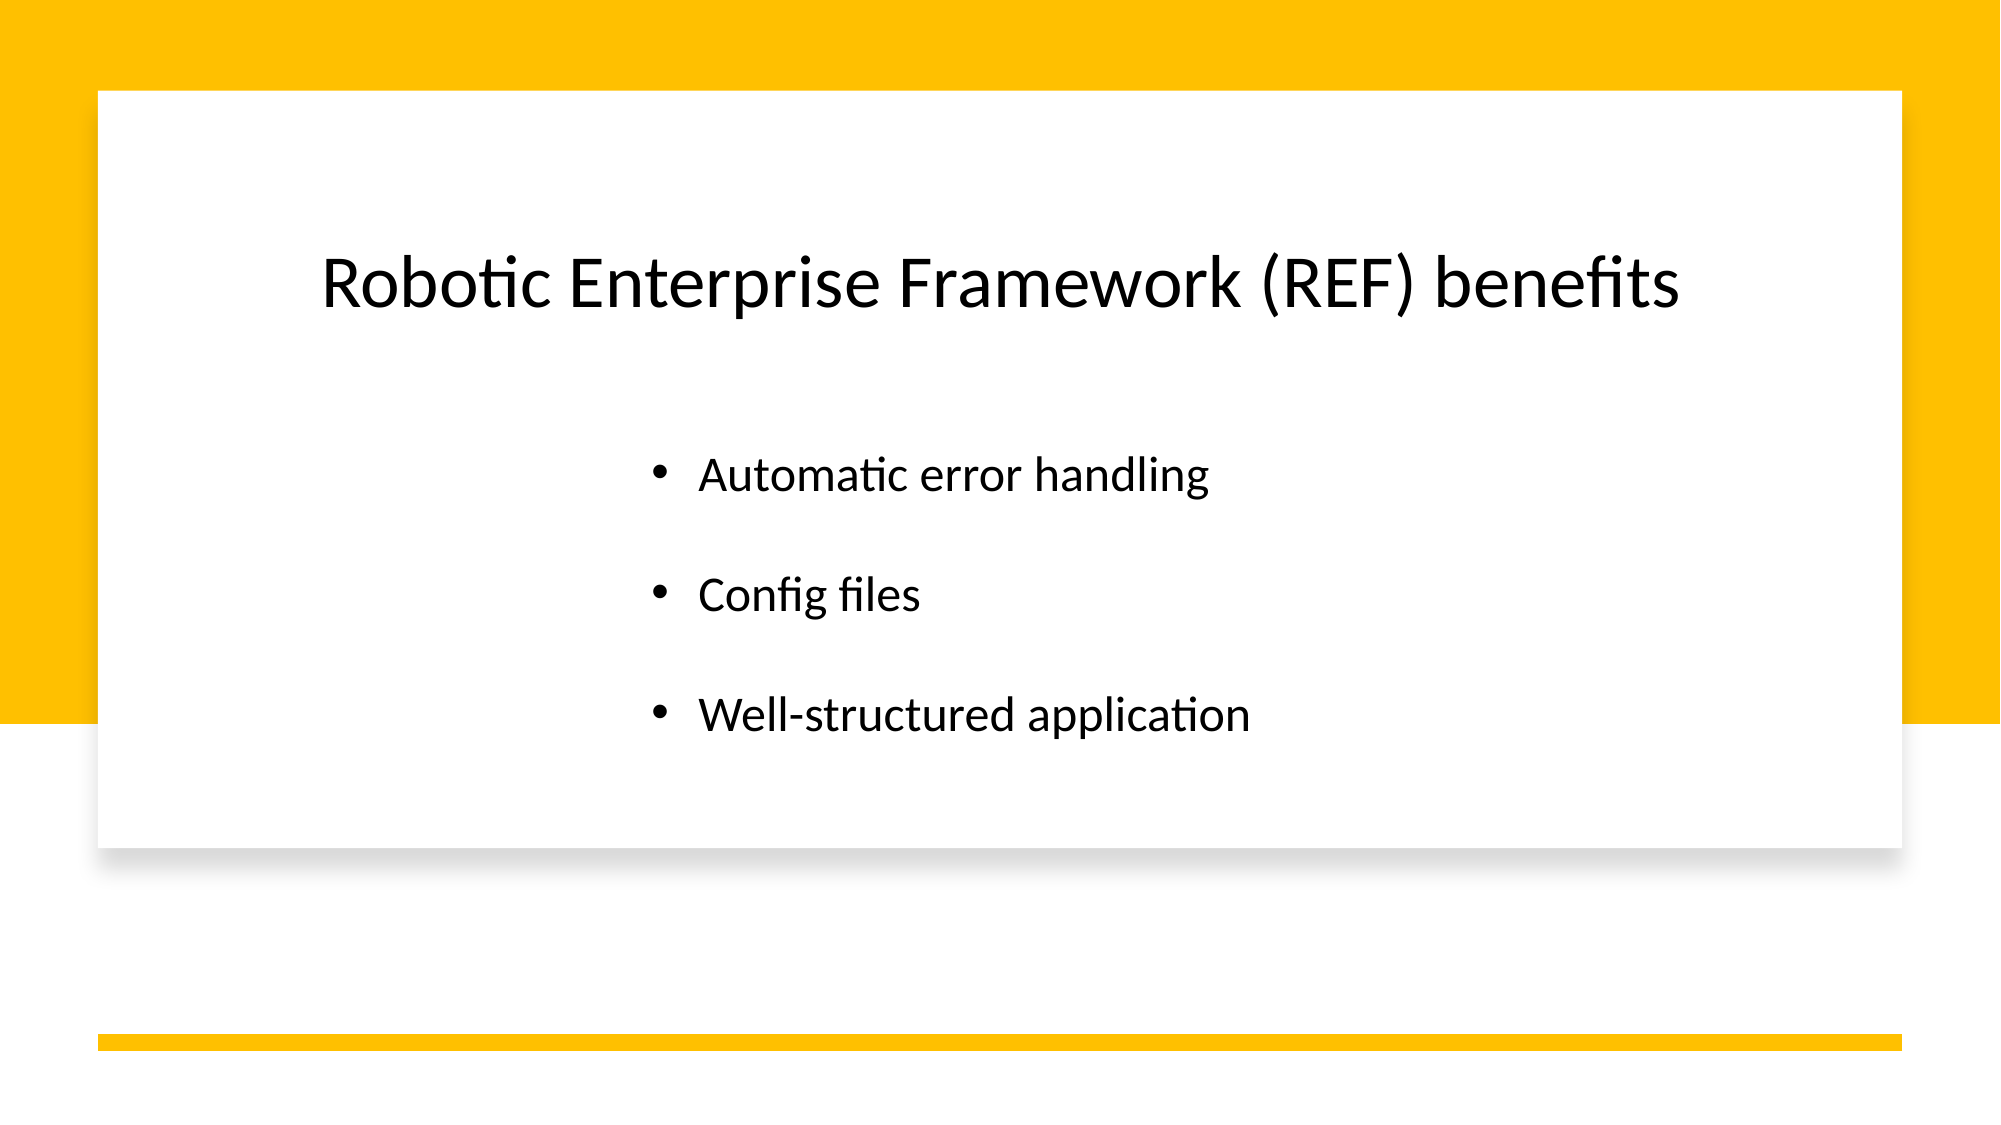

# Robotic Enterprise Framework (REF) benefits
Automatic error handling
Config files
Well-structured application